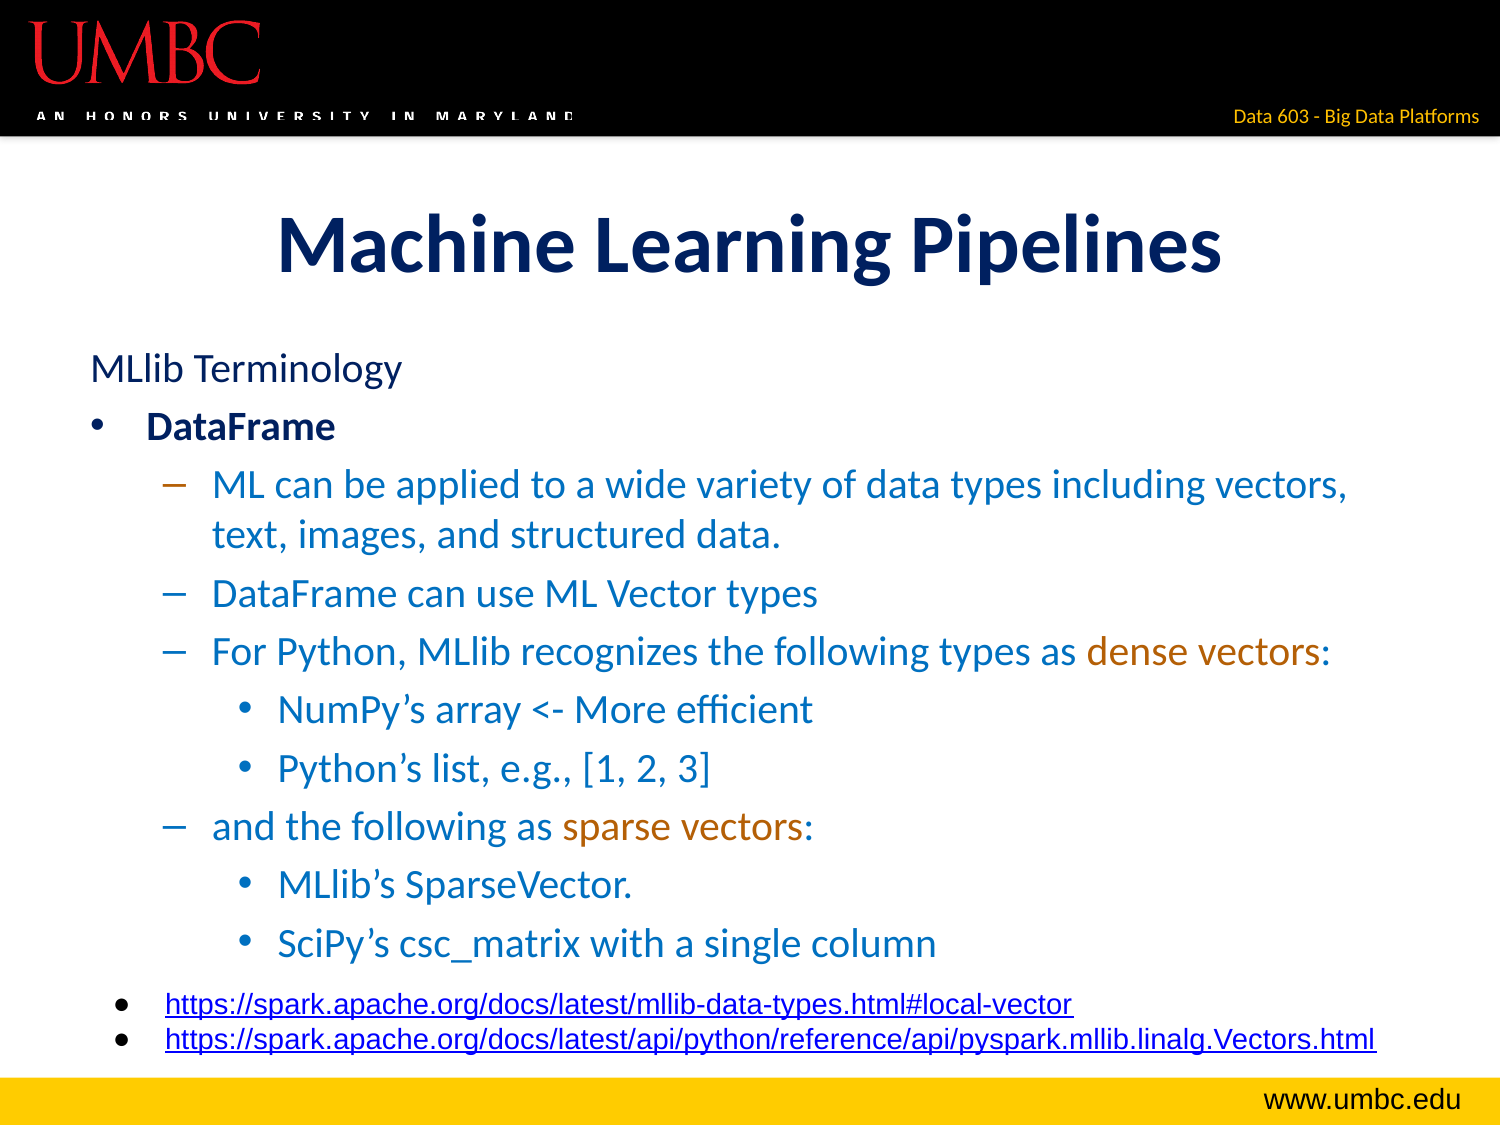

# Machine Learning Pipelines
MLlib Terminology
DataFrame
ML can be applied to a wide variety of data types including vectors, text, images, and structured data.
DataFrame can use ML Vector types
For Python, MLlib recognizes the following types as dense vectors:
NumPy’s array <- More efficient
Python’s list, e.g., [1, 2, 3]
and the following as sparse vectors:
MLlib’s SparseVector.
SciPy’s csc_matrix with a single column
https://spark.apache.org/docs/latest/mllib-data-types.html#local-vector
https://spark.apache.org/docs/latest/api/python/reference/api/pyspark.mllib.linalg.Vectors.html